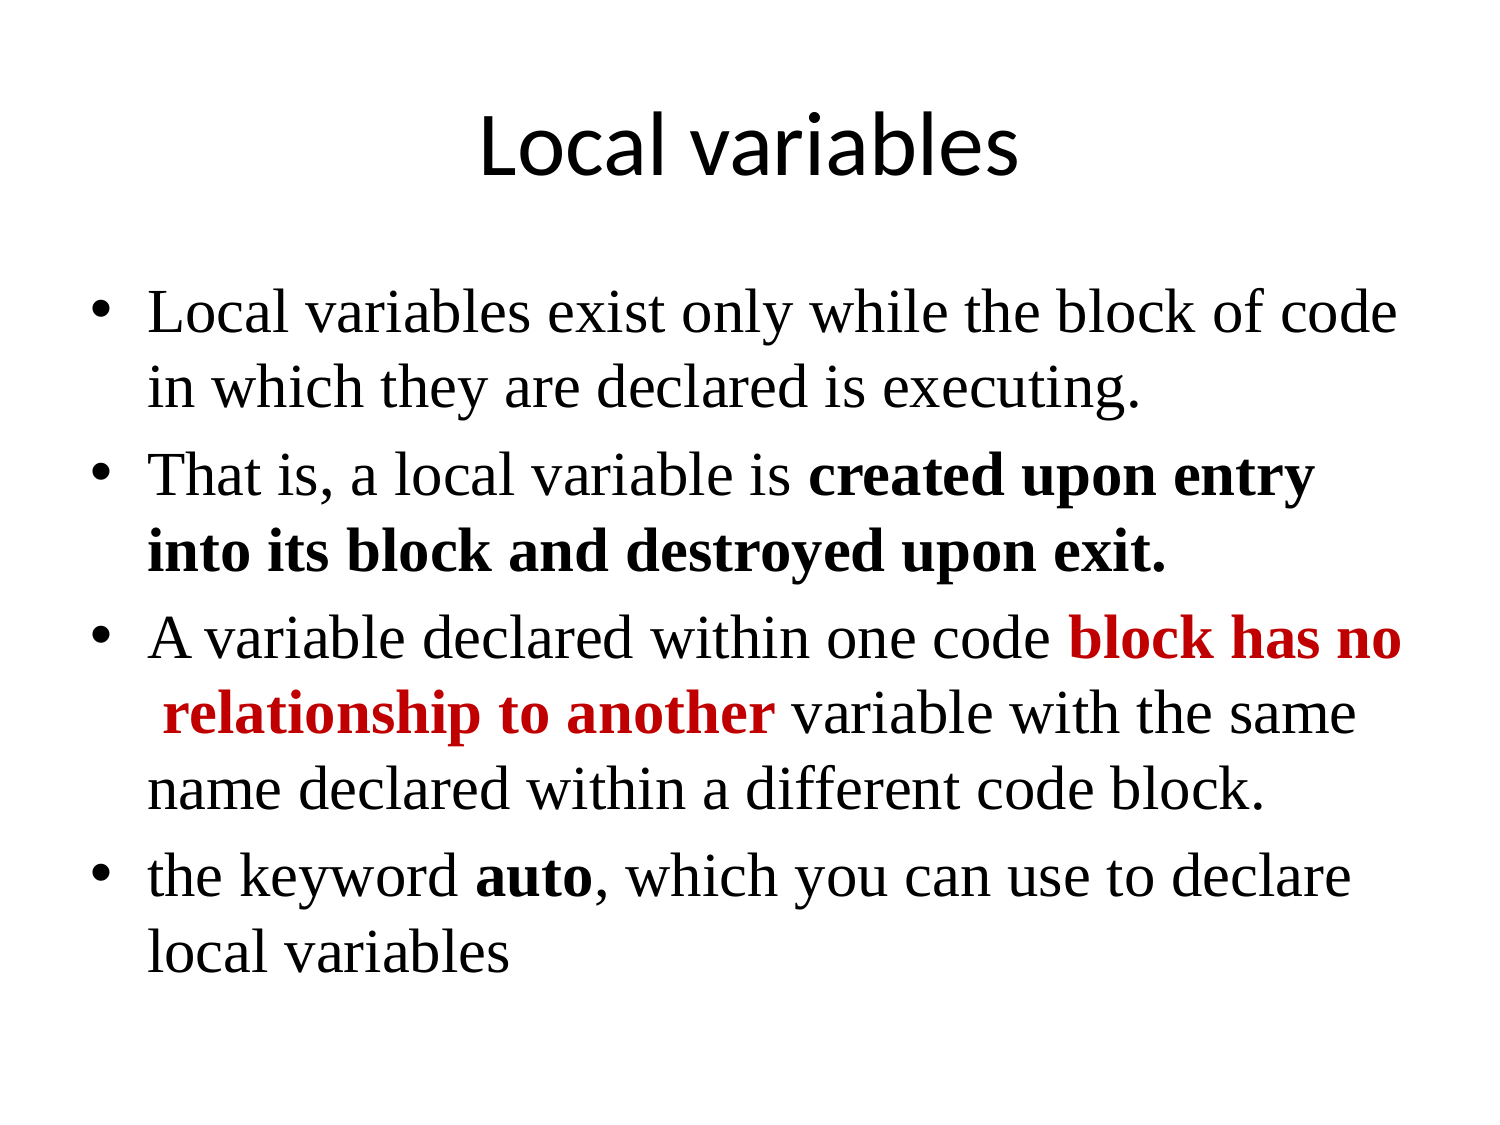

# Local variables
Local variables exist only while the block of code in which they are declared is executing.
That is, a local variable is created upon entry into its block and destroyed upon exit.
A variable declared within one code block has no  relationship to another variable with the same name declared within a different code block.
the keyword auto, which you can use to declare local variables